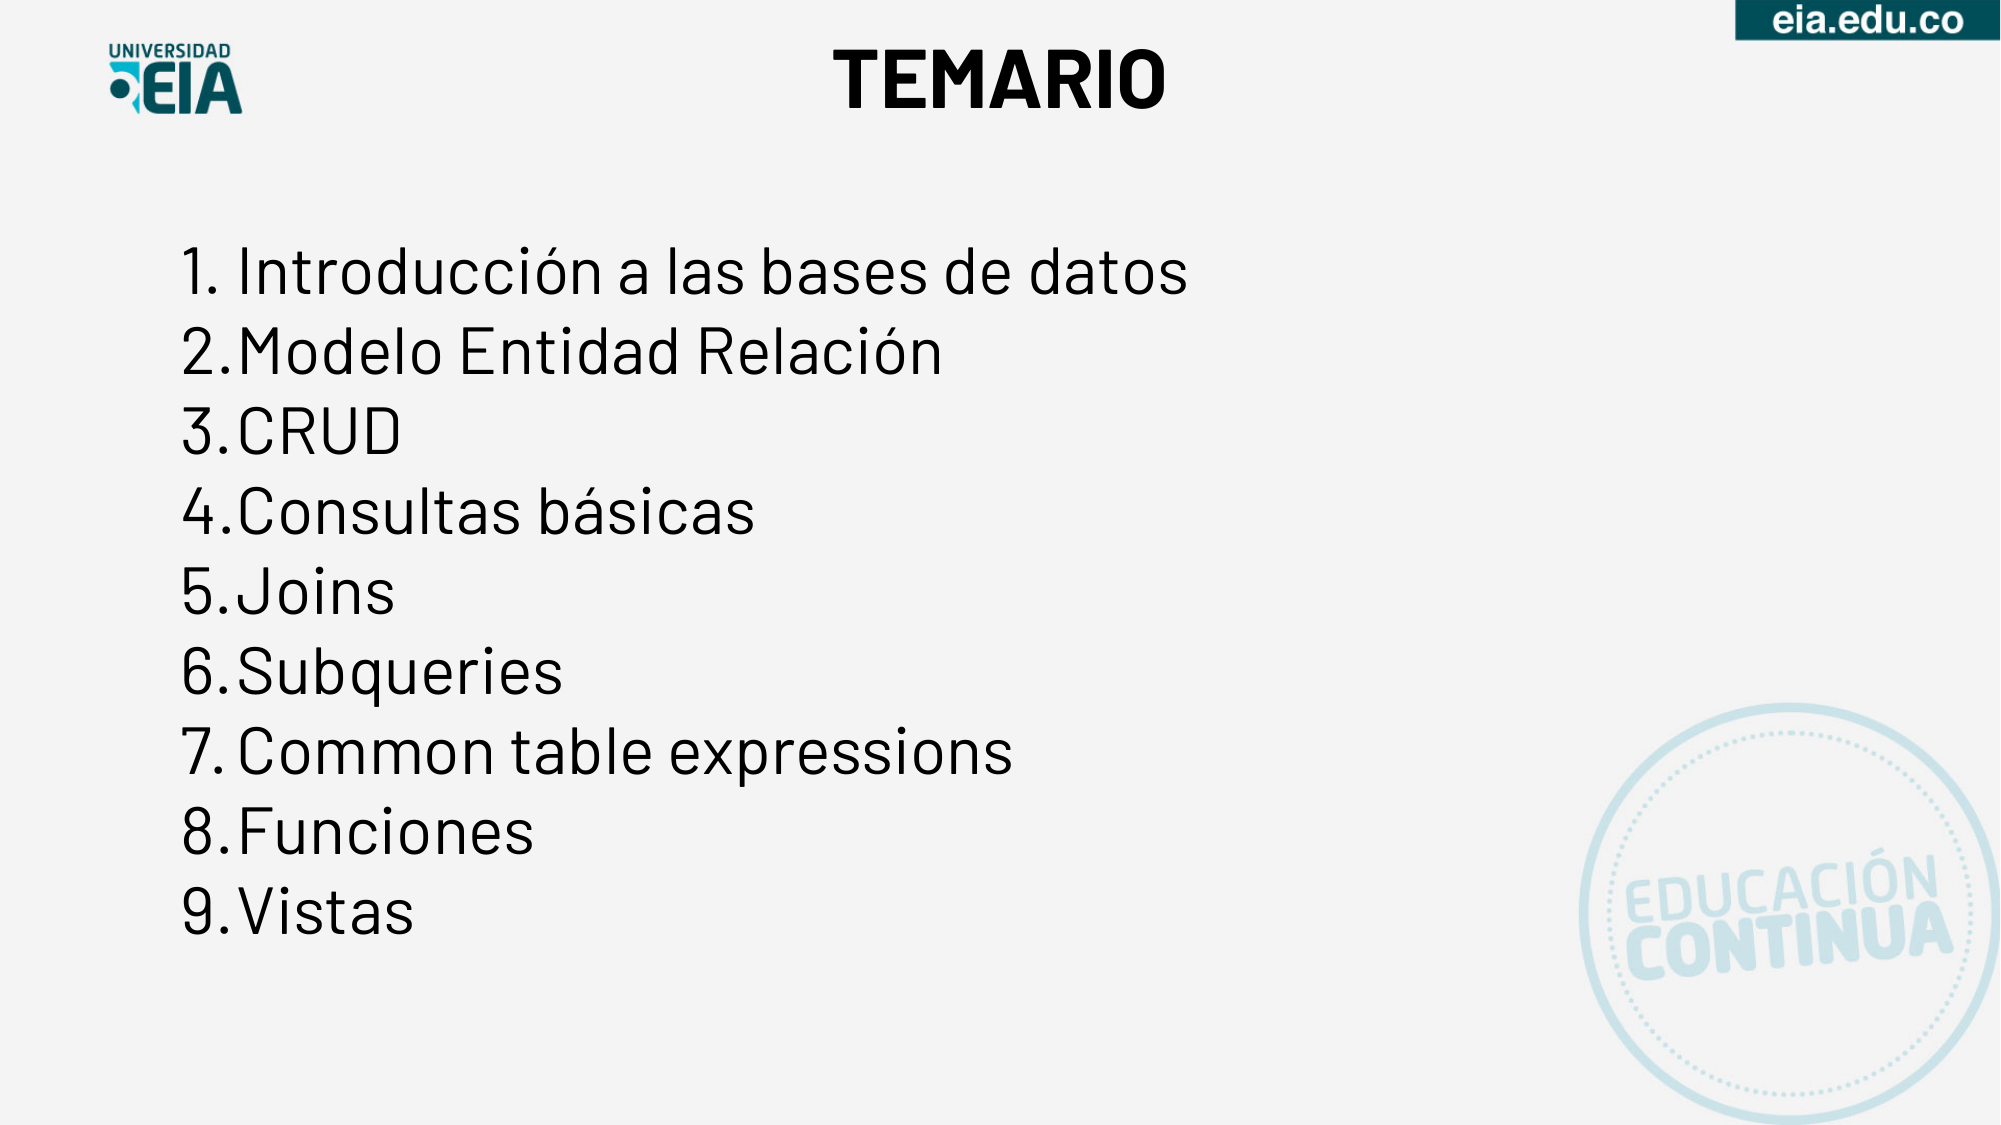

TEMARIO
Introducción a las bases de datos
Modelo Entidad Relación
CRUD
Consultas básicas
Joins
Subqueries
Common table expressions
Funciones
Vistas